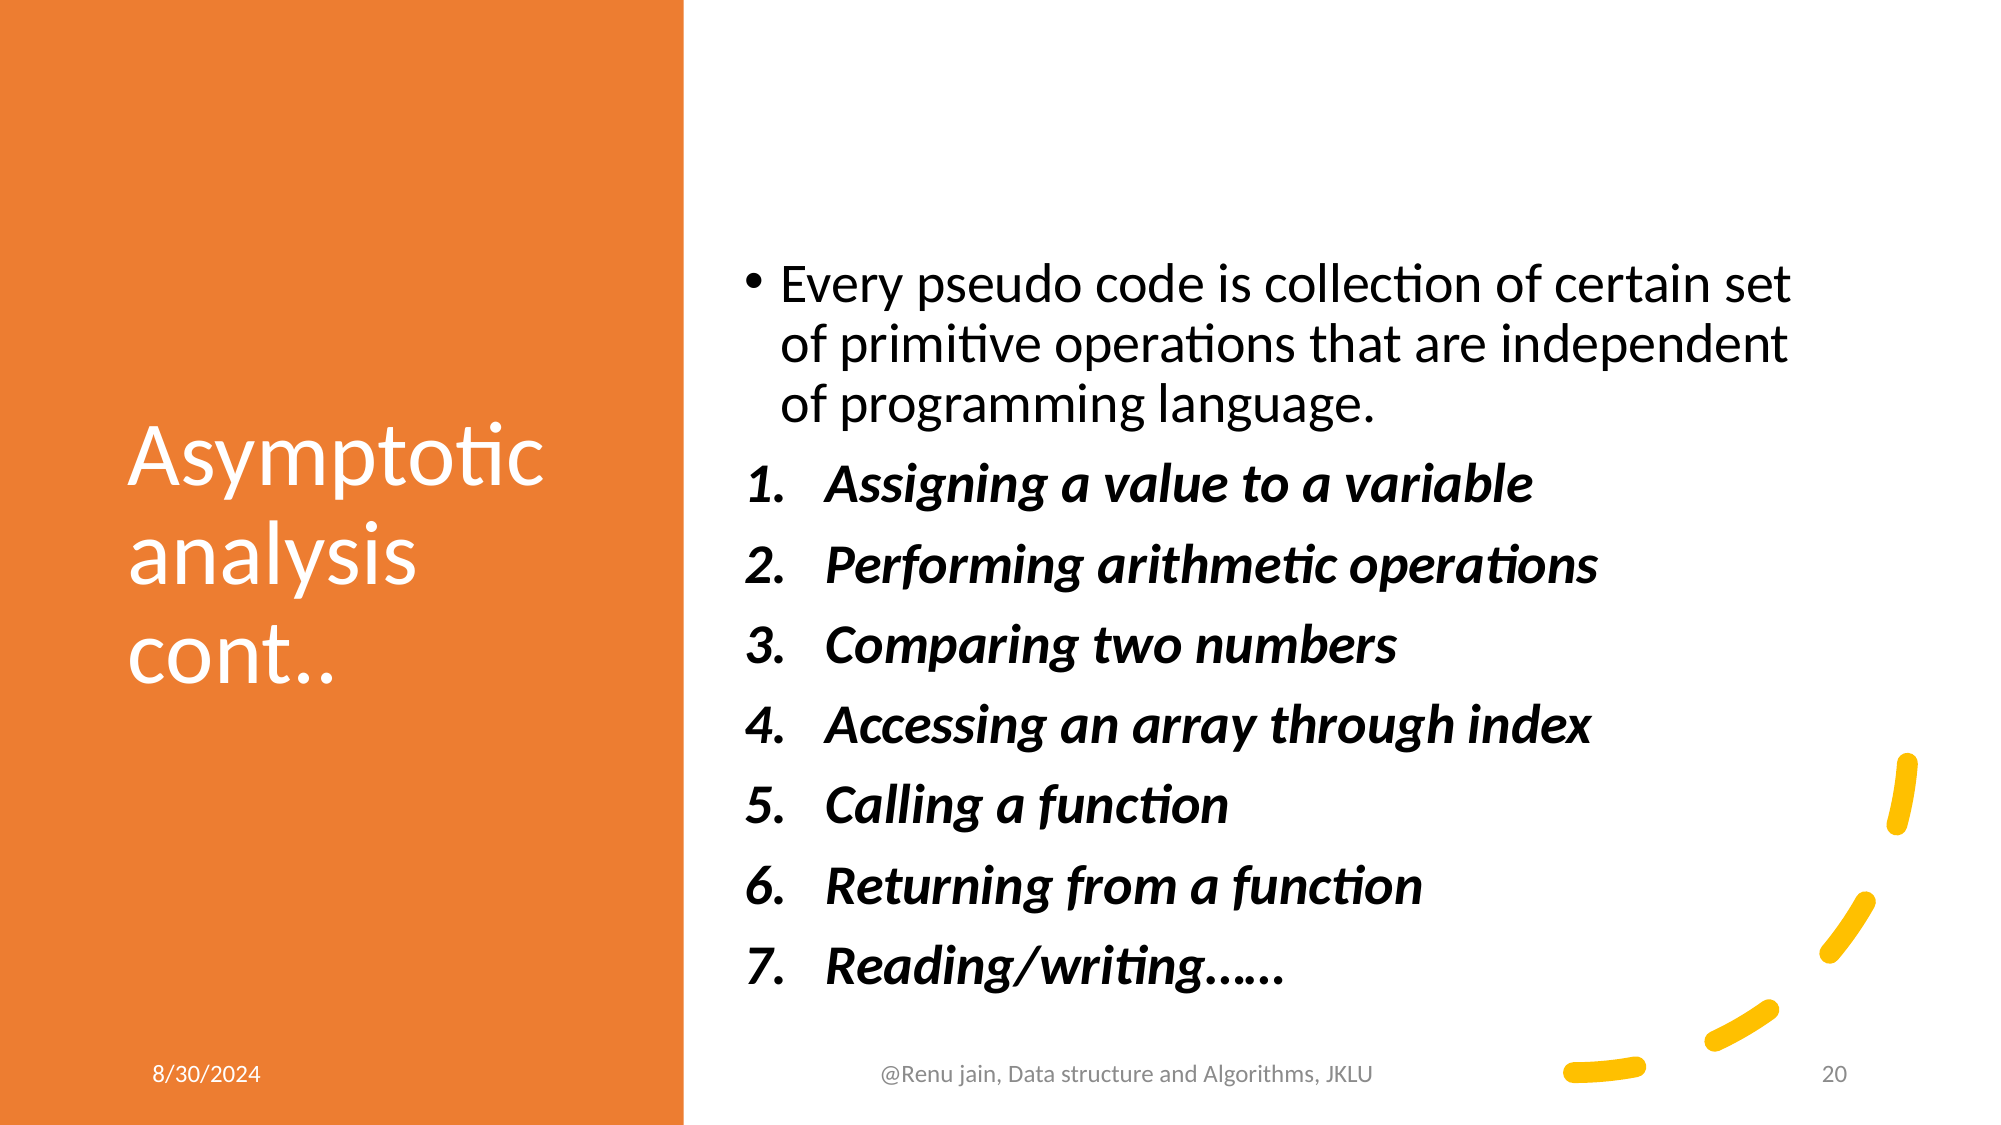

# Asymptotic analysis cont..

Every pseudo code is collection of certain set of primitive operations that are independent of programming language.
Assigning a value to a variable
Performing arithmetic operations
Comparing two numbers
Accessing an array through index
Calling a function
Returning from a function
Reading/writing……

8/30/2024
@Renu jain, Data structure and Algorithms, JKLU
20